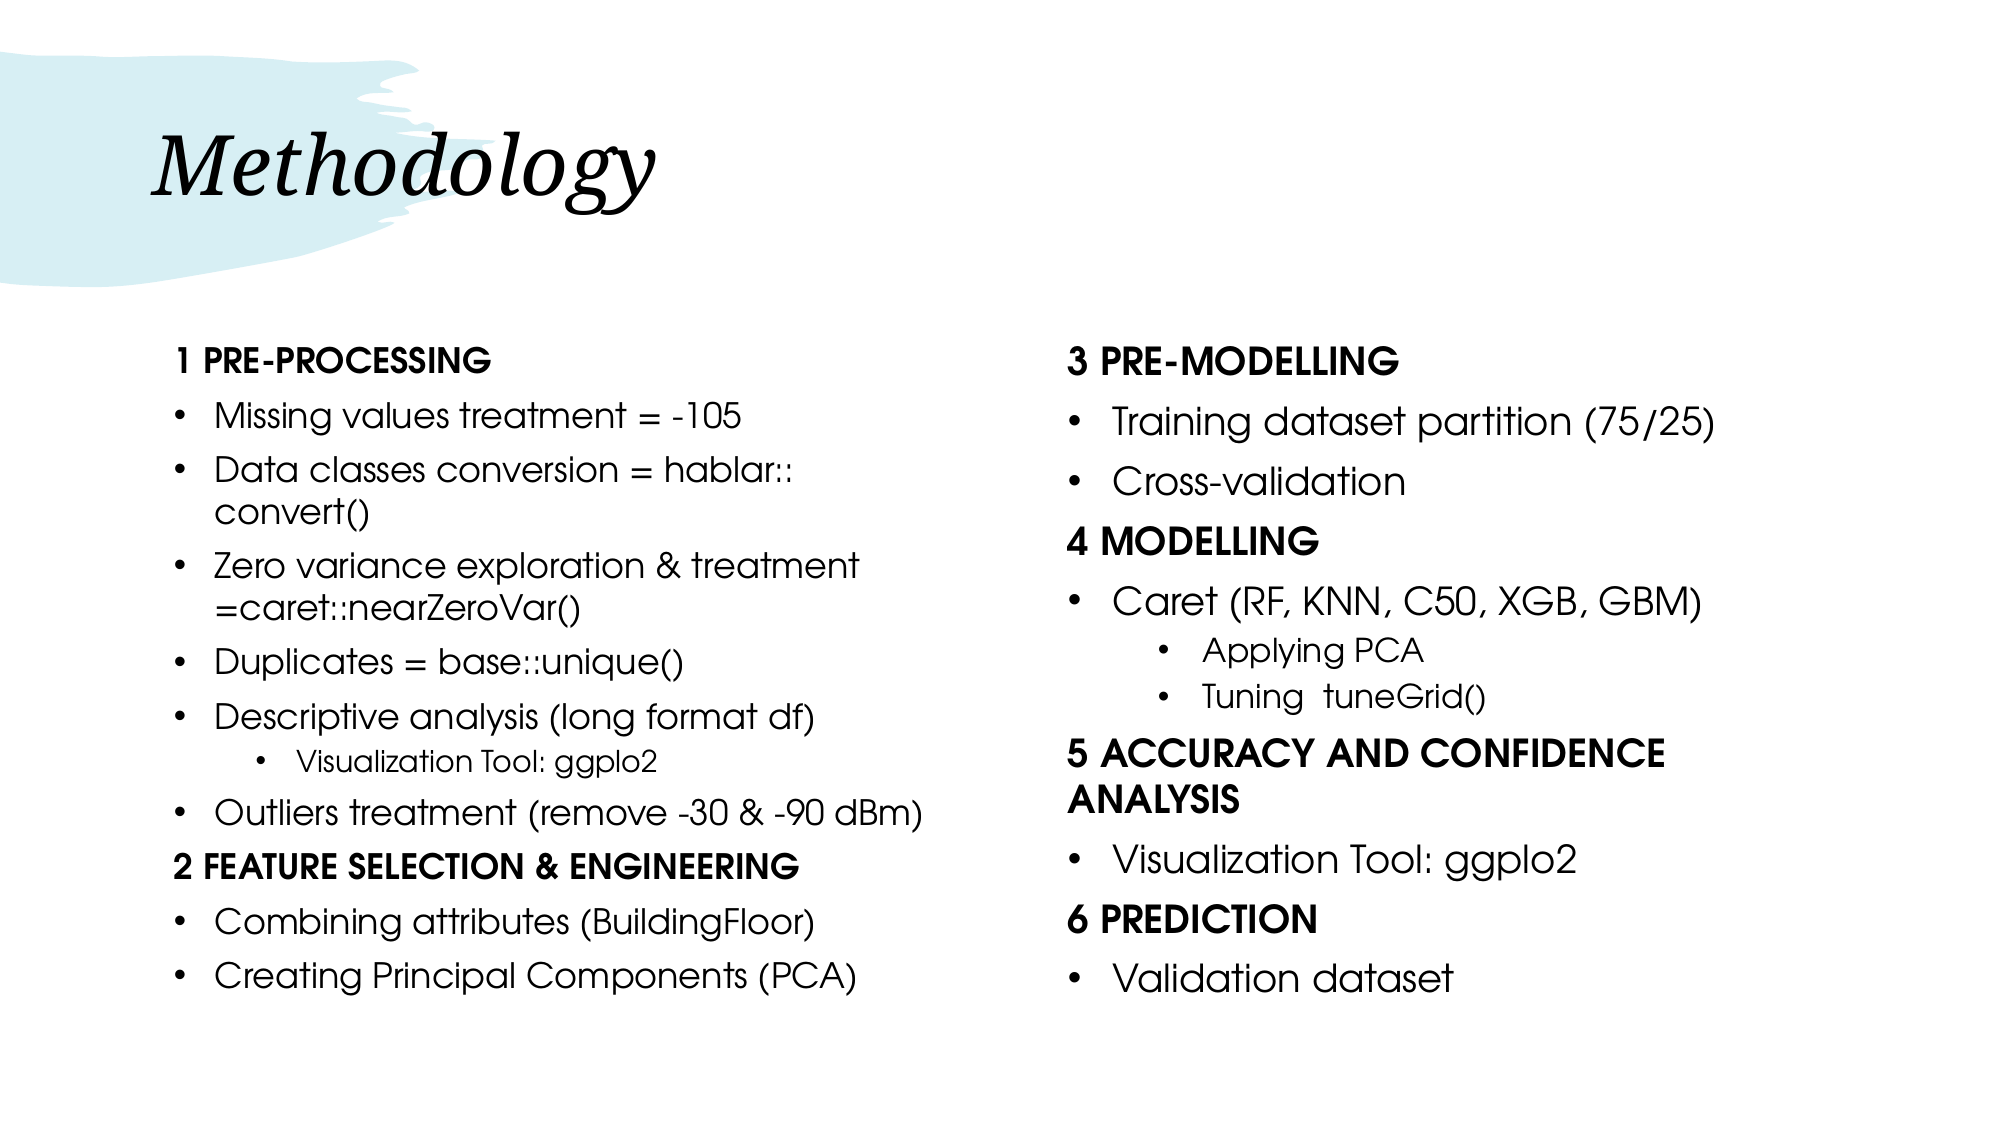

# Methodology
3 PRE-MODELLING
Training dataset partition (75/25)
Cross-validation
4 MODELLING
Caret (RF, KNN, C50, XGB, GBM)
Applying PCA
Tuning  tuneGrid()
5 ACCURACY AND CONFIDENCE ANALYSIS
Visualization Tool: ggplo2
6 PREDICTION
Validation dataset

1 PRE-PROCESSING
Missing values treatment = -105
Data classes conversion = hablar:: convert()
Zero variance exploration & treatment =caret::nearZeroVar()
Duplicates = base::unique()
Descriptive analysis (long format df)
Visualization Tool: ggplo2
Outliers treatment (remove -30 & -90 dBm)
2 FEATURE SELECTION & ENGINEERING
Combining attributes (BuildingFloor)
Creating Principal Components (PCA)